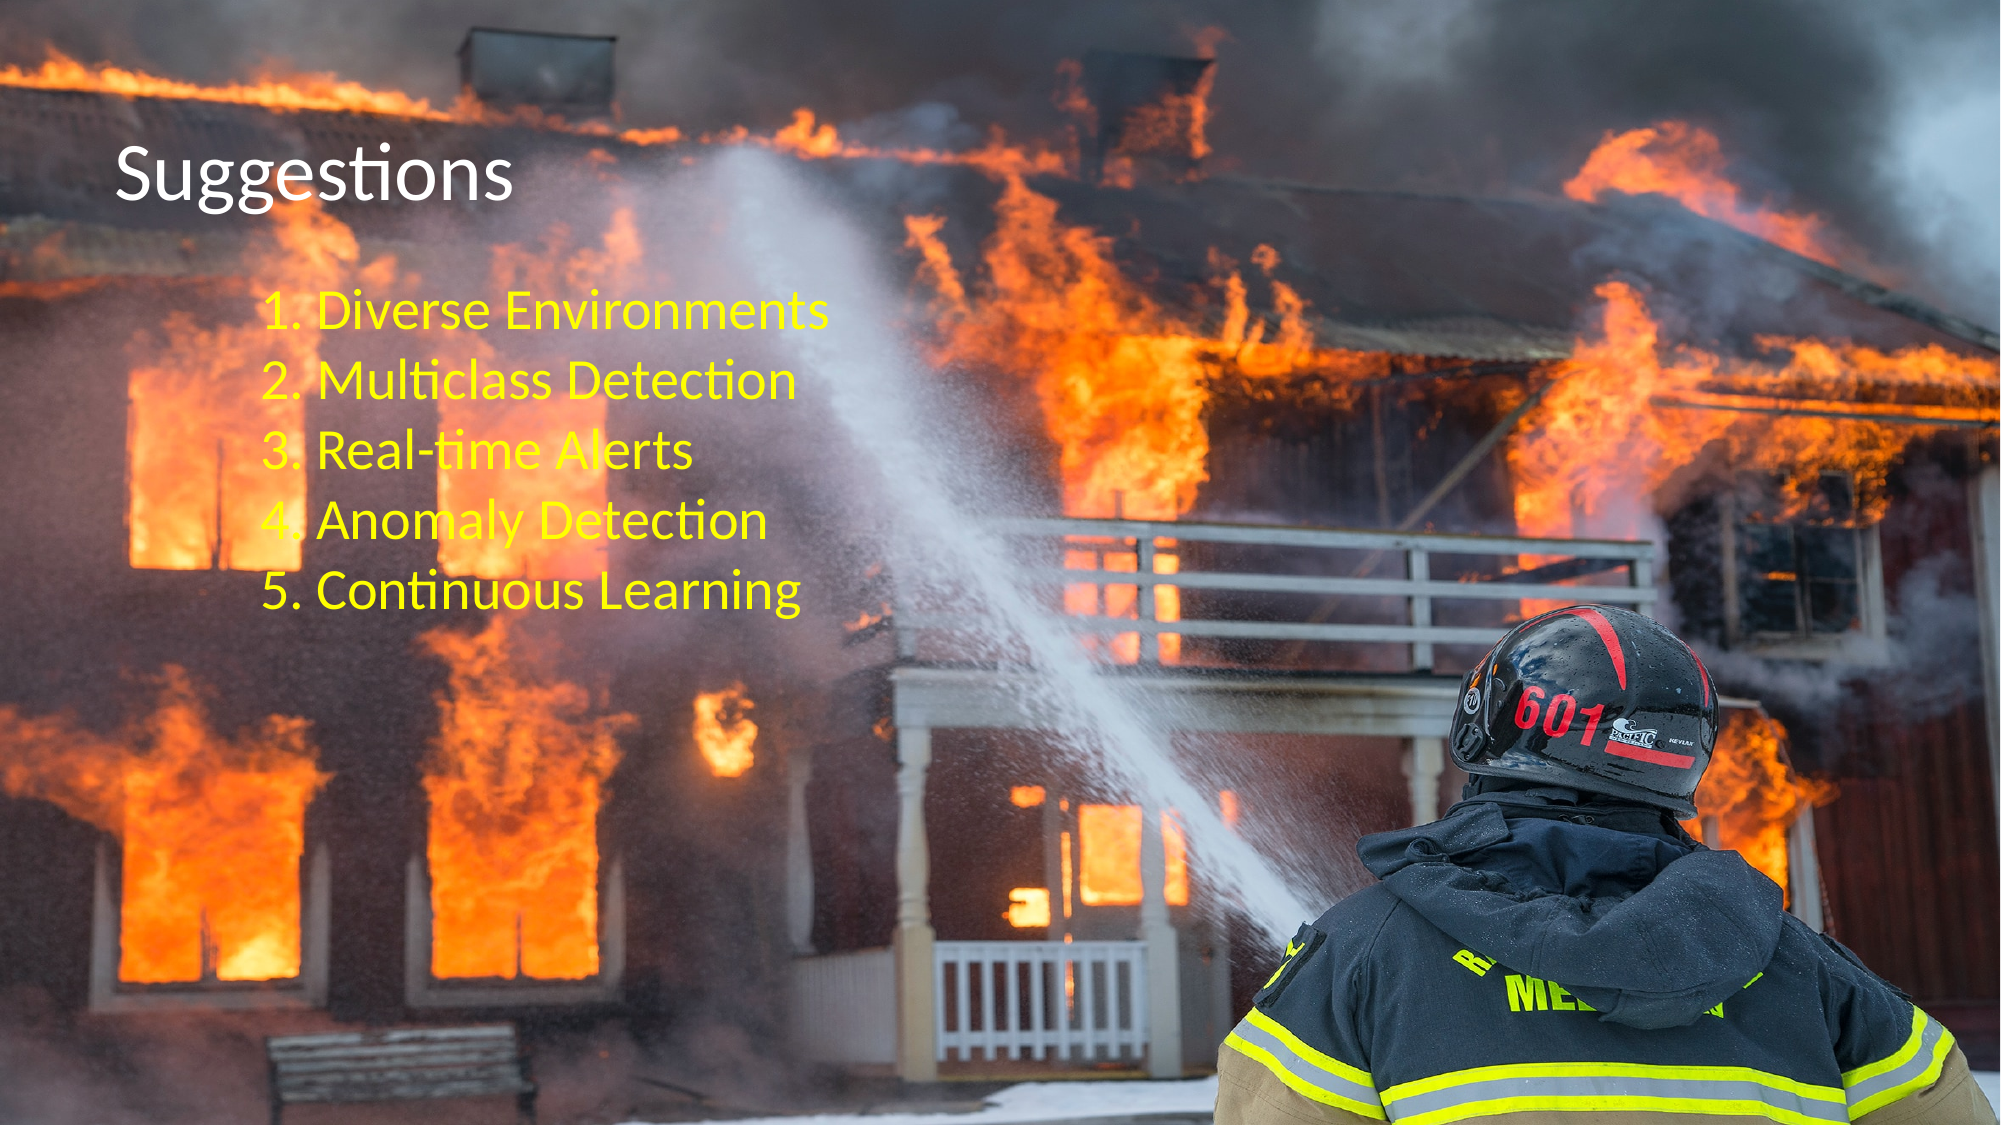

Suggestions
Diverse Environments
Multiclass Detection
Real-time Alerts
Anomaly Detection
Continuous Learning